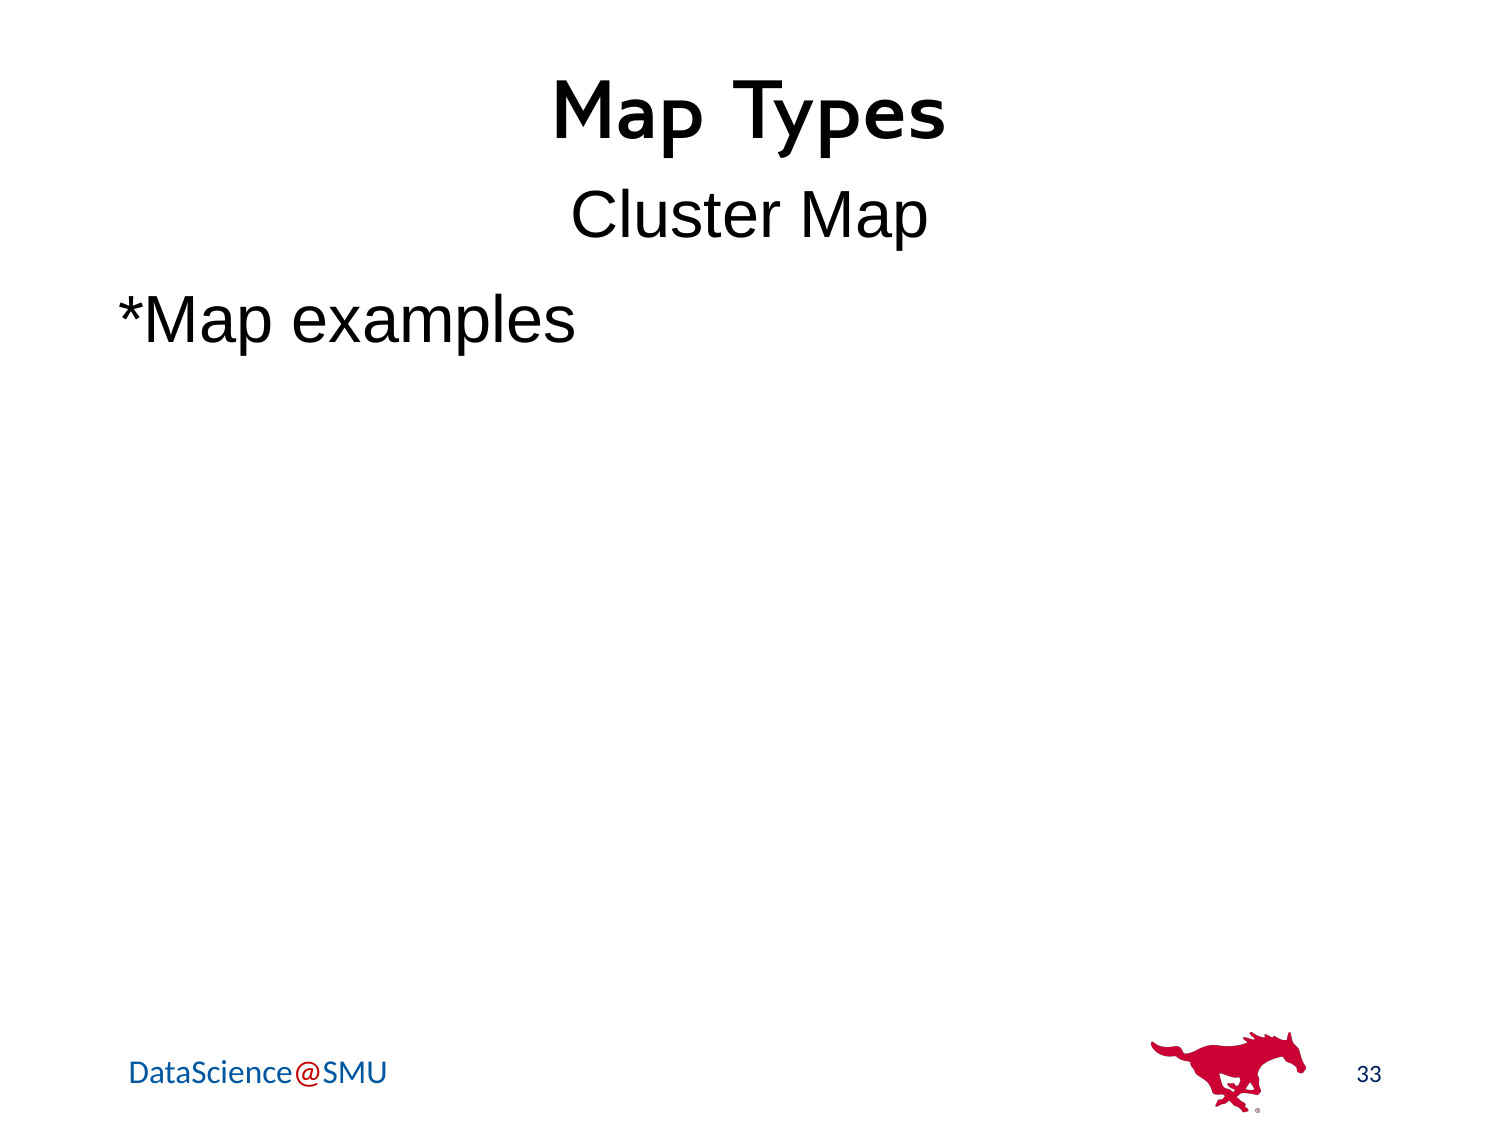

# Map Types
Cluster Map
*Map examples
33